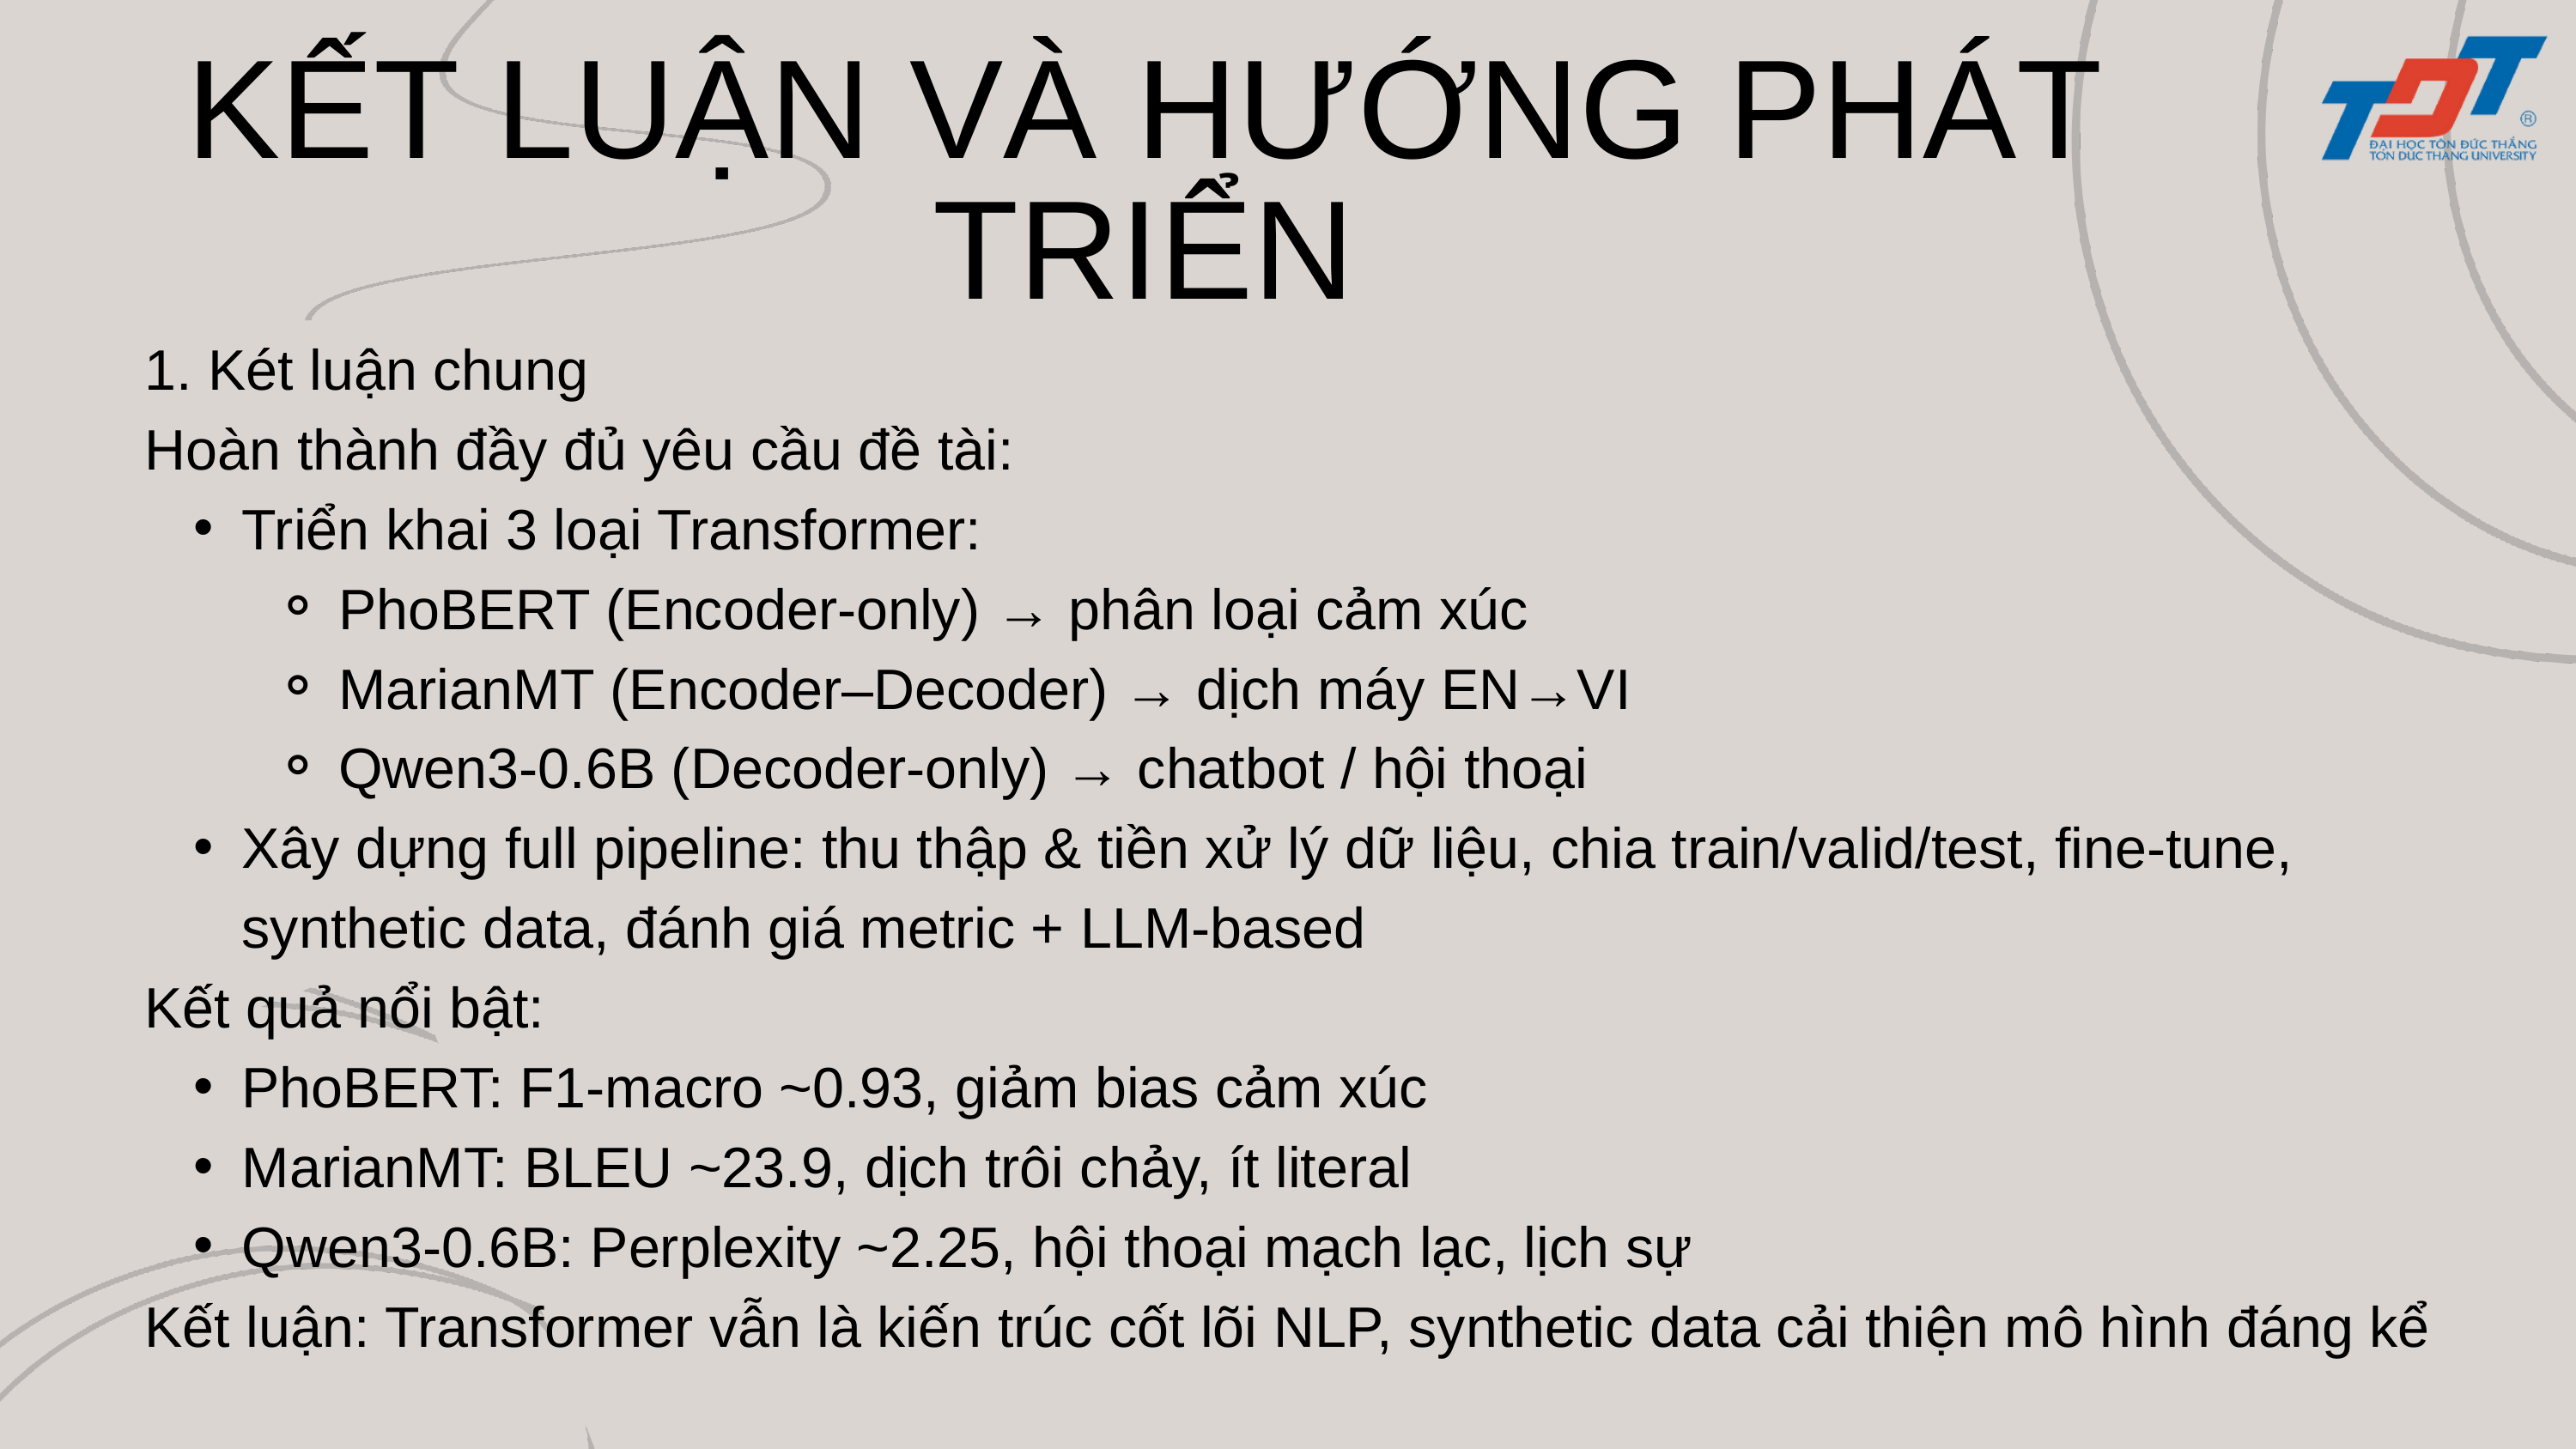

KẾT LUẬN VÀ HƯỚNG PHÁT TRIỂN
1. Két luận chung
Hoàn thành đầy đủ yêu cầu đề tài:
Triển khai 3 loại Transformer:
PhoBERT (Encoder-only) → phân loại cảm xúc
MarianMT (Encoder–Decoder) → dịch máy EN→VI
Qwen3-0.6B (Decoder-only) → chatbot / hội thoại
Xây dựng full pipeline: thu thập & tiền xử lý dữ liệu, chia train/valid/test, fine-tune, synthetic data, đánh giá metric + LLM-based
Kết quả nổi bật:
PhoBERT: F1-macro ~0.93, giảm bias cảm xúc
MarianMT: BLEU ~23.9, dịch trôi chảy, ít literal
Qwen3-0.6B: Perplexity ~2.25, hội thoại mạch lạc, lịch sự
Kết luận: Transformer vẫn là kiến trúc cốt lõi NLP, synthetic data cải thiện mô hình đáng kể